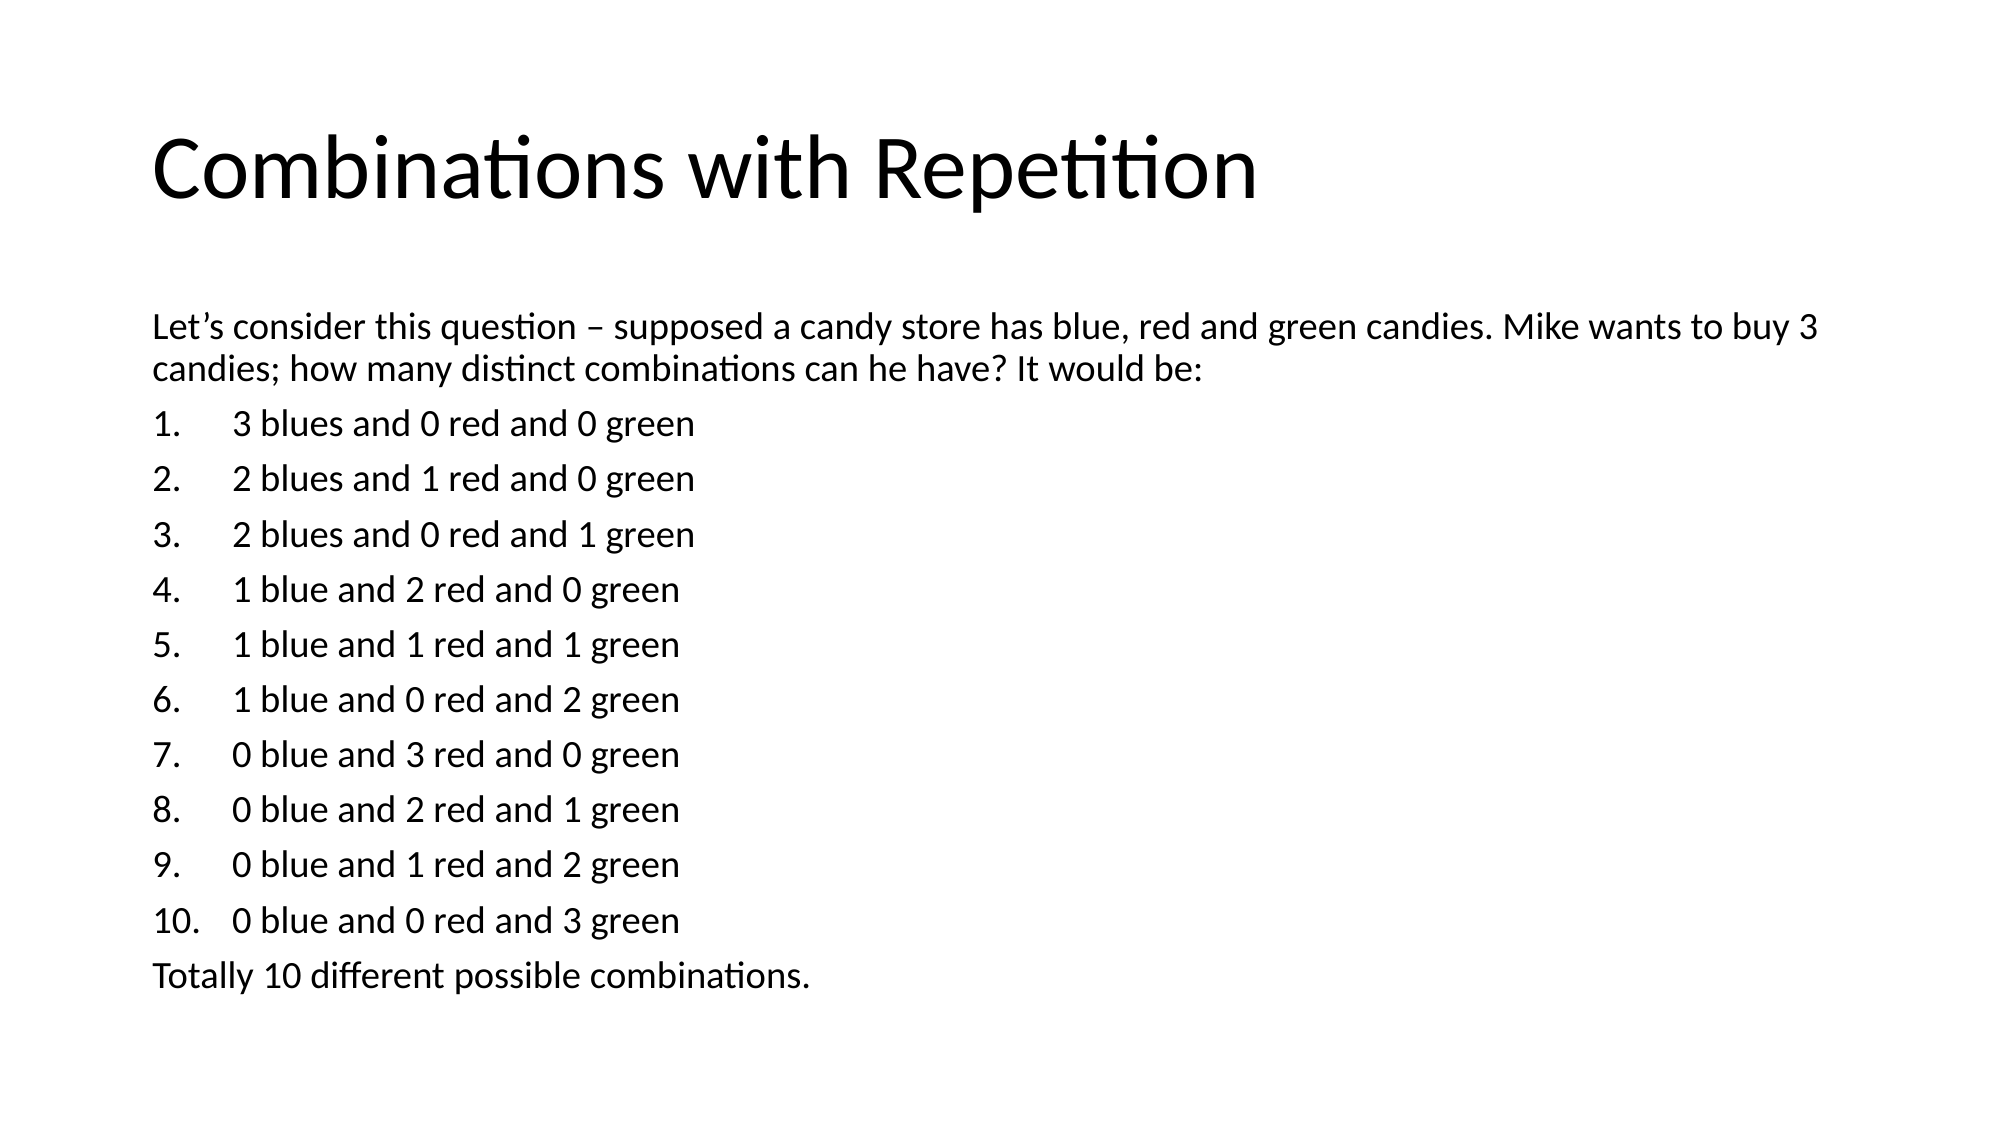

# Combinations with Repetition
Let’s consider this question – supposed a candy store has blue, red and green candies. Mike wants to buy 3 candies; how many distinct combinations can he have? It would be:
3 blues and 0 red and 0 green
2 blues and 1 red and 0 green
2 blues and 0 red and 1 green
1 blue and 2 red and 0 green
1 blue and 1 red and 1 green
1 blue and 0 red and 2 green
0 blue and 3 red and 0 green
0 blue and 2 red and 1 green
0 blue and 1 red and 2 green
0 blue and 0 red and 3 green
Totally 10 different possible combinations.